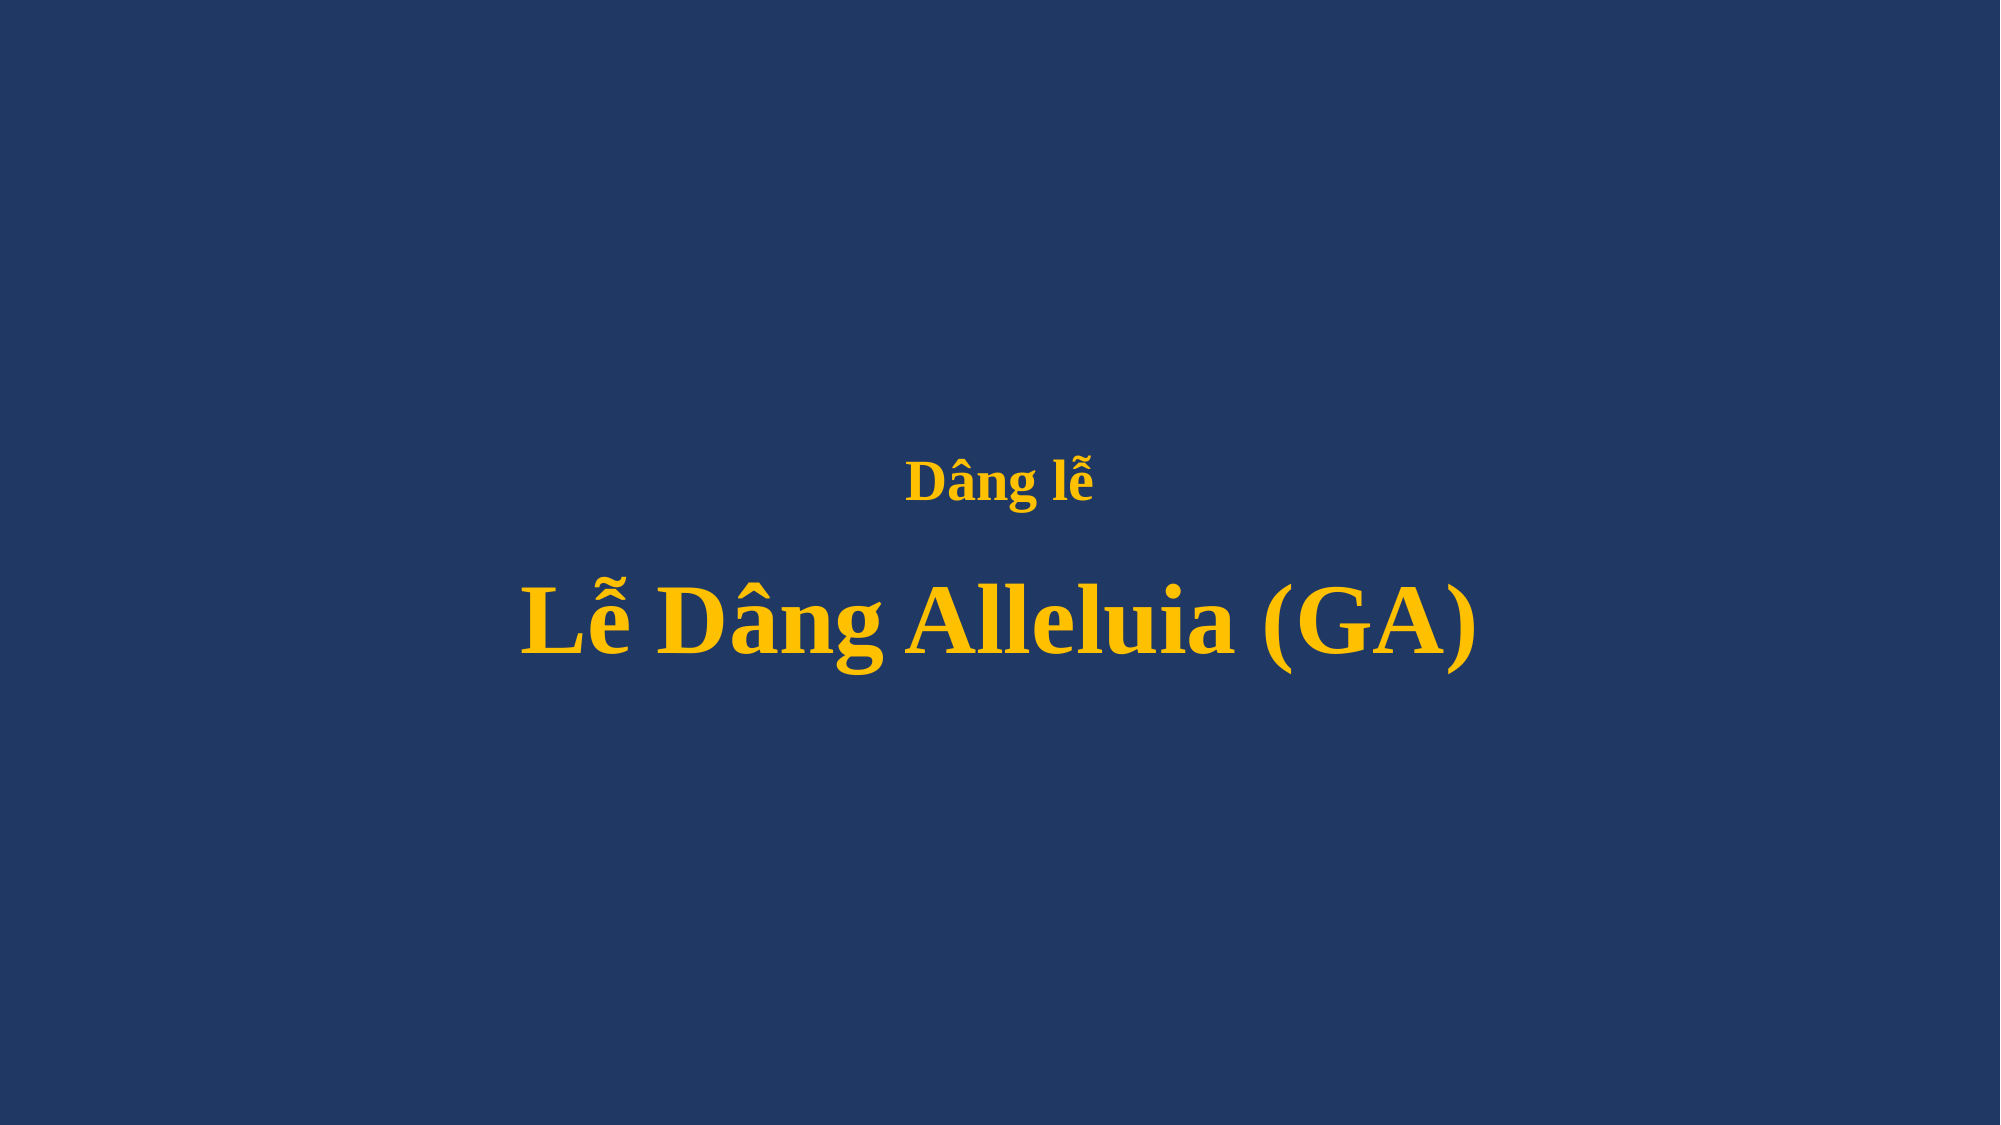

# Dâng lễ Lễ Dâng Alleluia (GA)